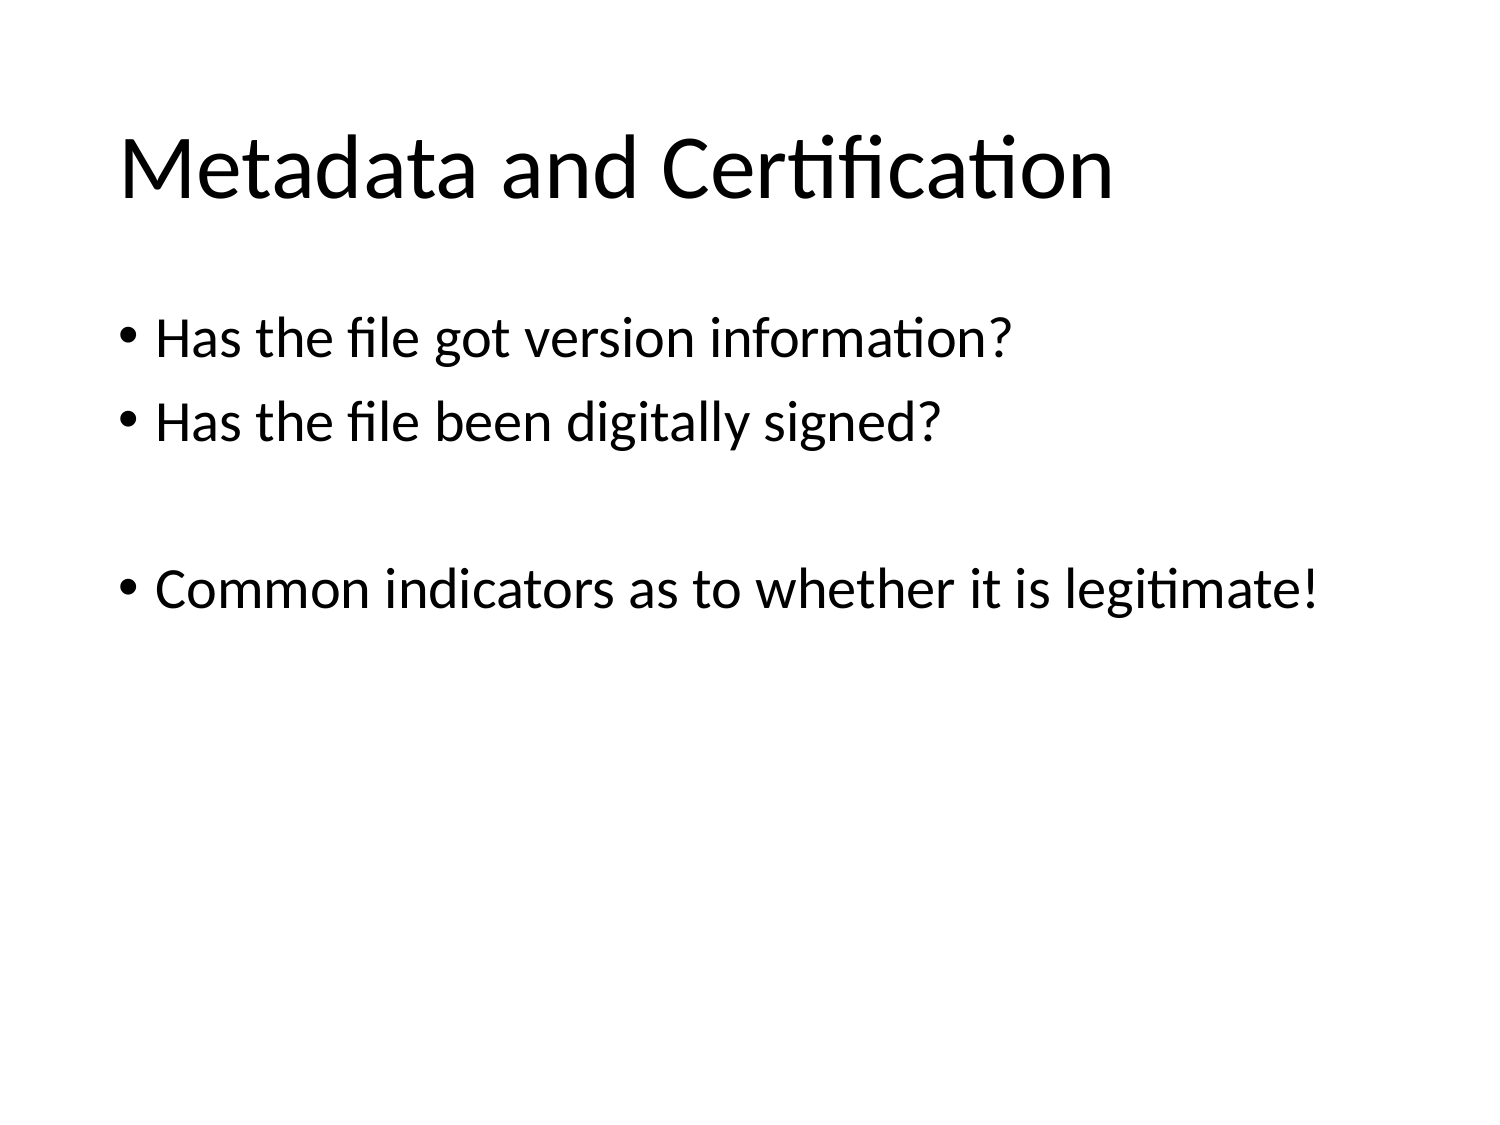

# Metadata and Certification
Has the file got version information?
Has the file been digitally signed?

Common indicators as to whether it is legitimate!